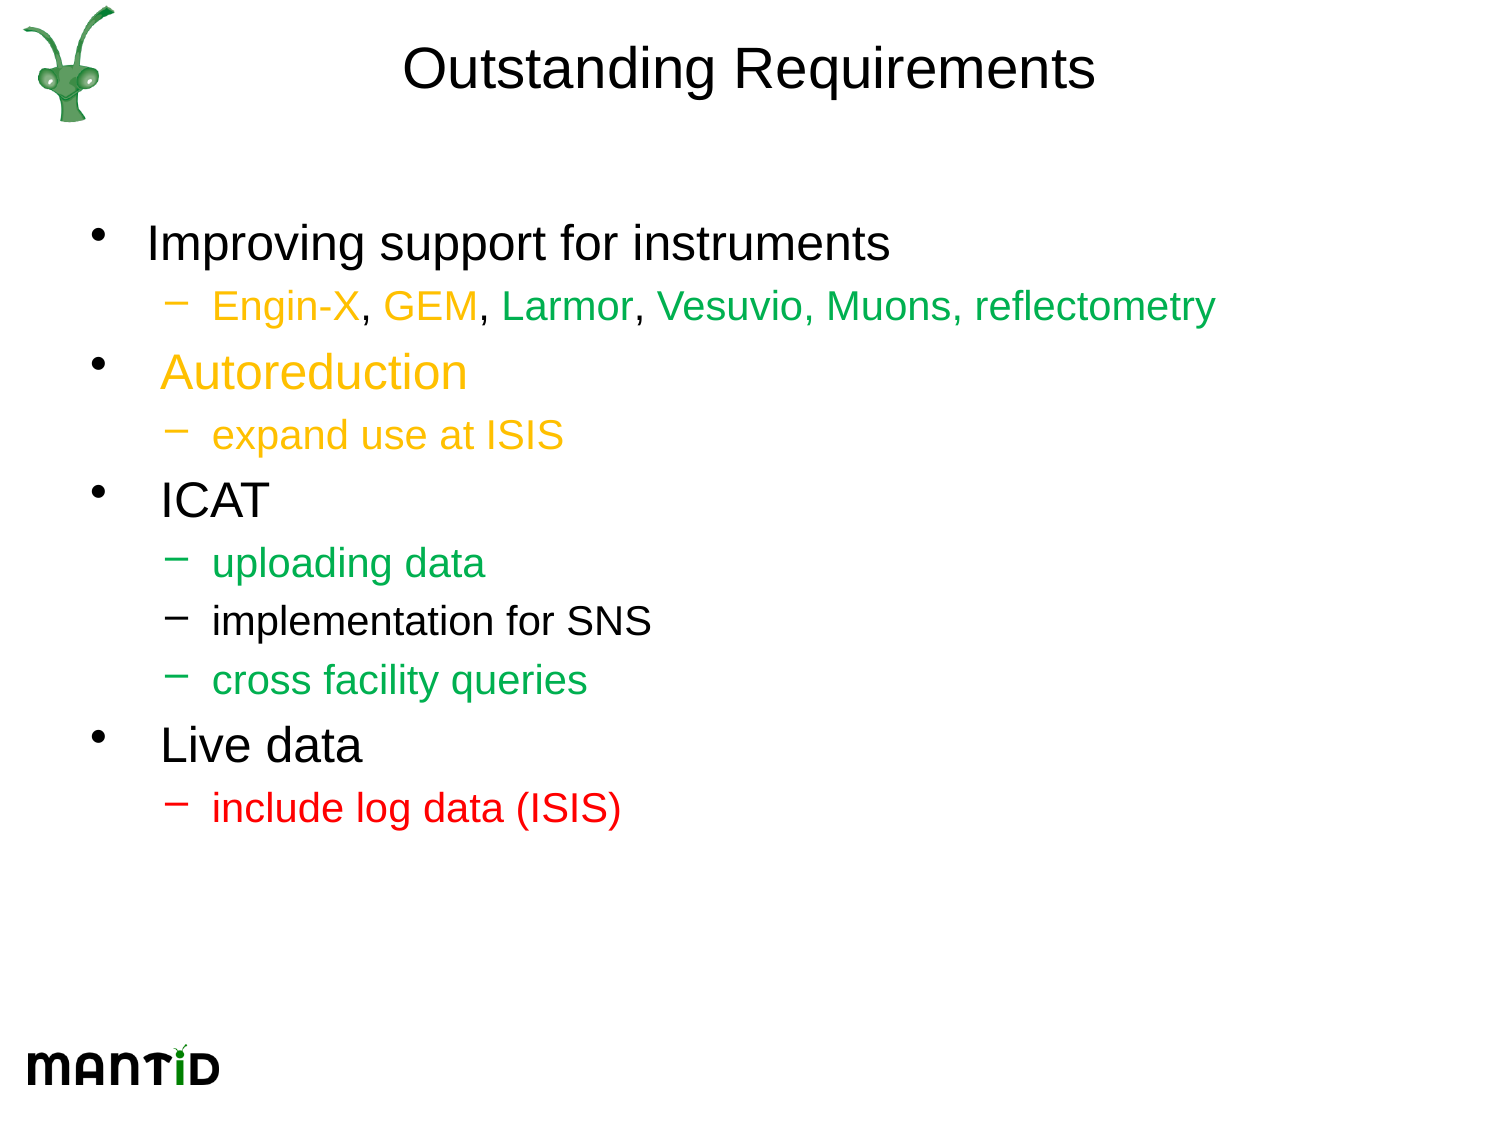

# Outstanding Requirements
Improving support for instruments
Engin-X, GEM, Larmor, Vesuvio, Muons, reflectometry
 Autoreduction
expand use at ISIS
 ICAT
uploading data
implementation for SNS
cross facility queries
 Live data
include log data (ISIS)